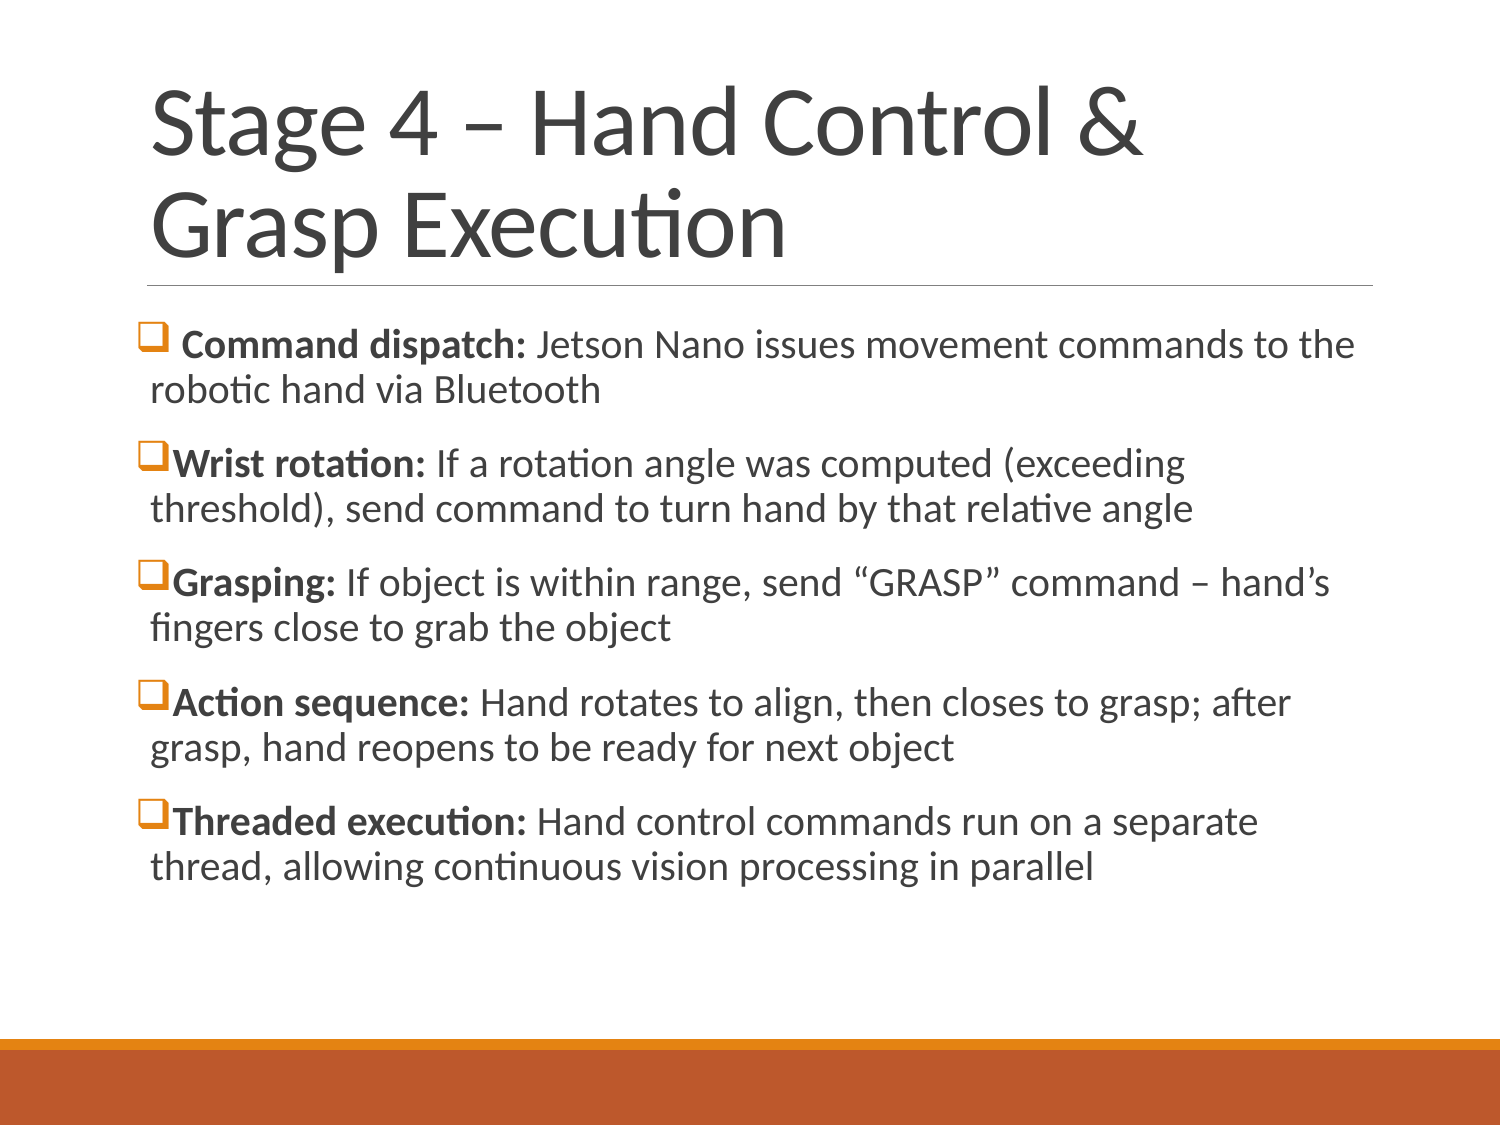

# Stage 4 – Hand Control & Grasp Execution
 Command dispatch: Jetson Nano issues movement commands to the robotic hand via Bluetooth
Wrist rotation: If a rotation angle was computed (exceeding threshold), send command to turn hand by that relative angle
Grasping: If object is within range, send “GRASP” command – hand’s fingers close to grab the object
Action sequence: Hand rotates to align, then closes to grasp; after grasp, hand reopens to be ready for next object
Threaded execution: Hand control commands run on a separate thread, allowing continuous vision processing in parallel